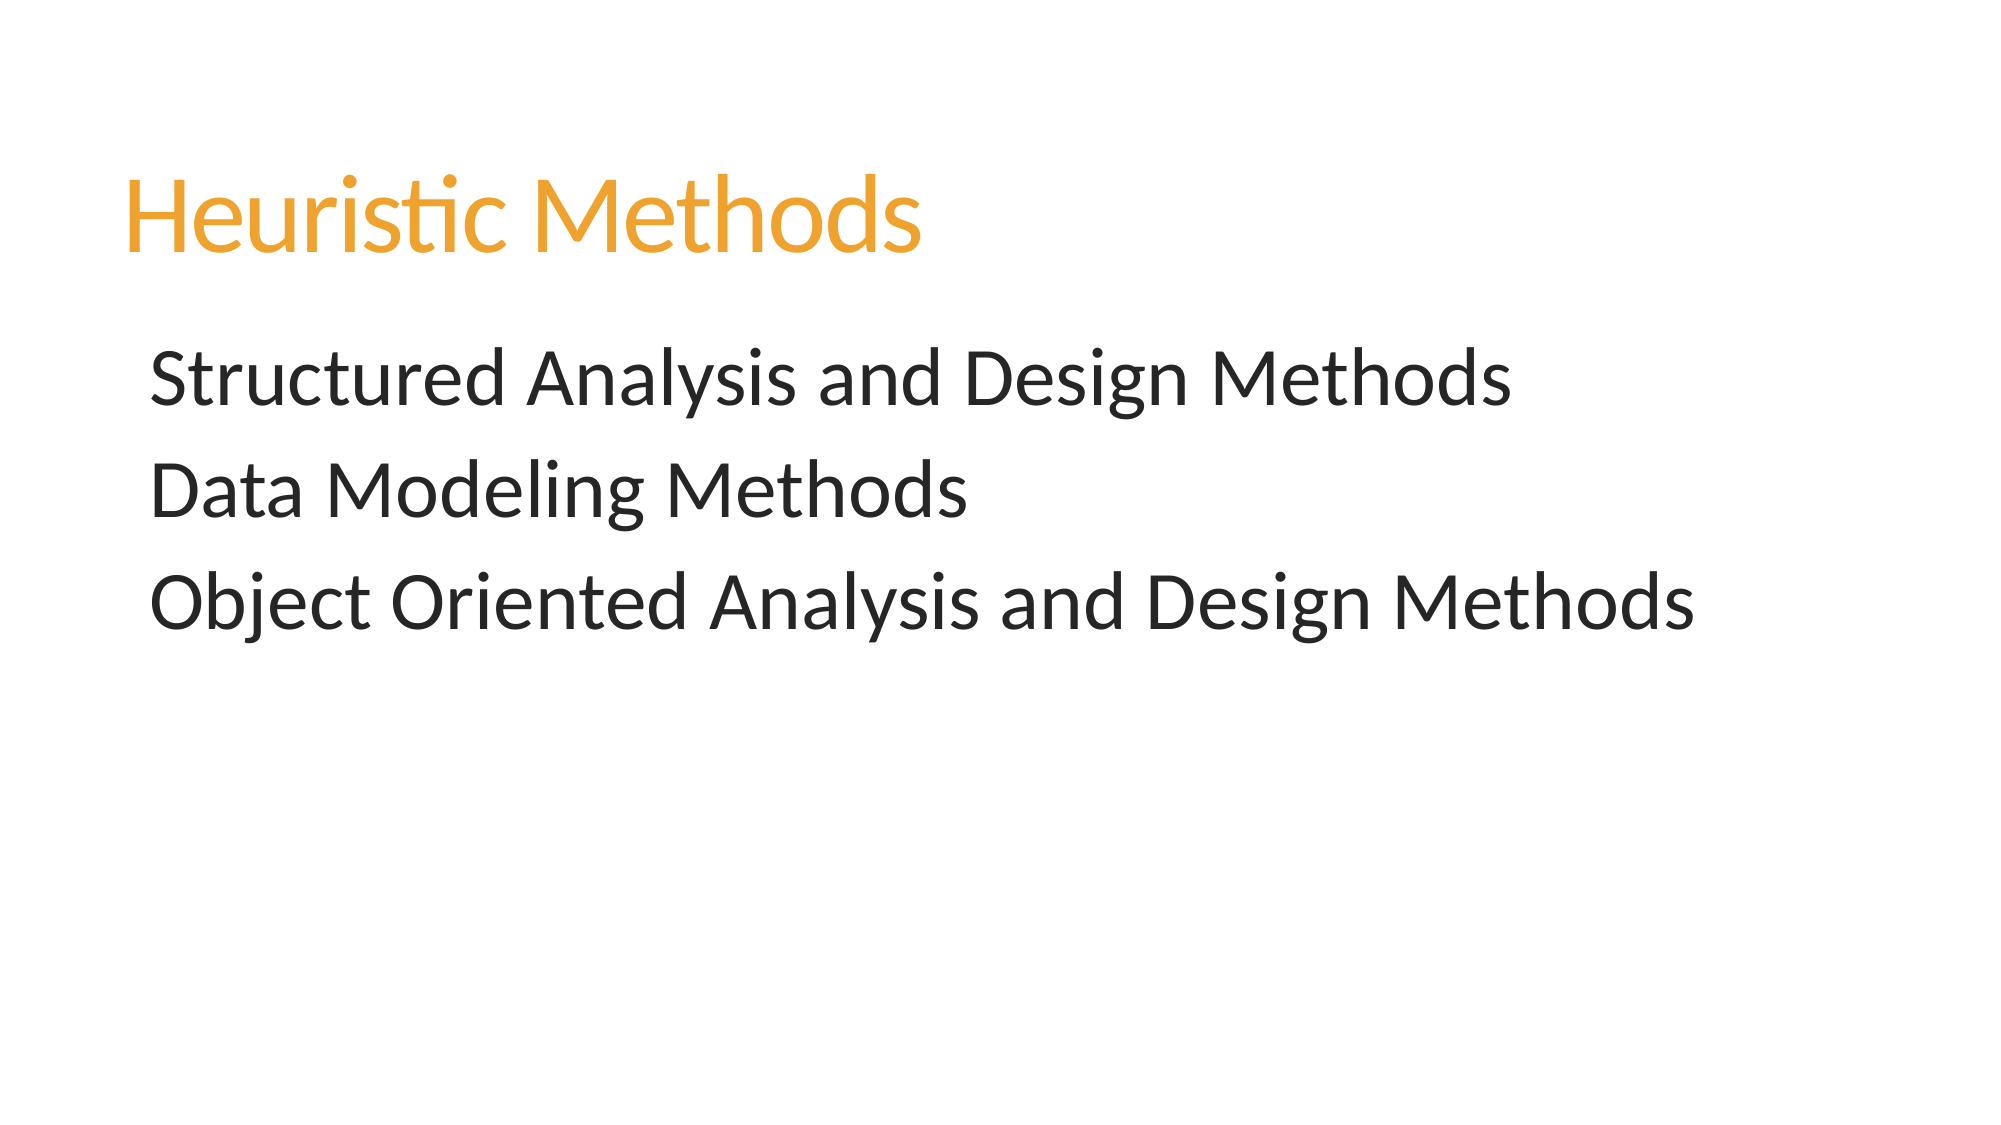

# Heuristic Methods
Structured Analysis and Design Methods
Data Modeling Methods
Object Oriented Analysis and Design Methods